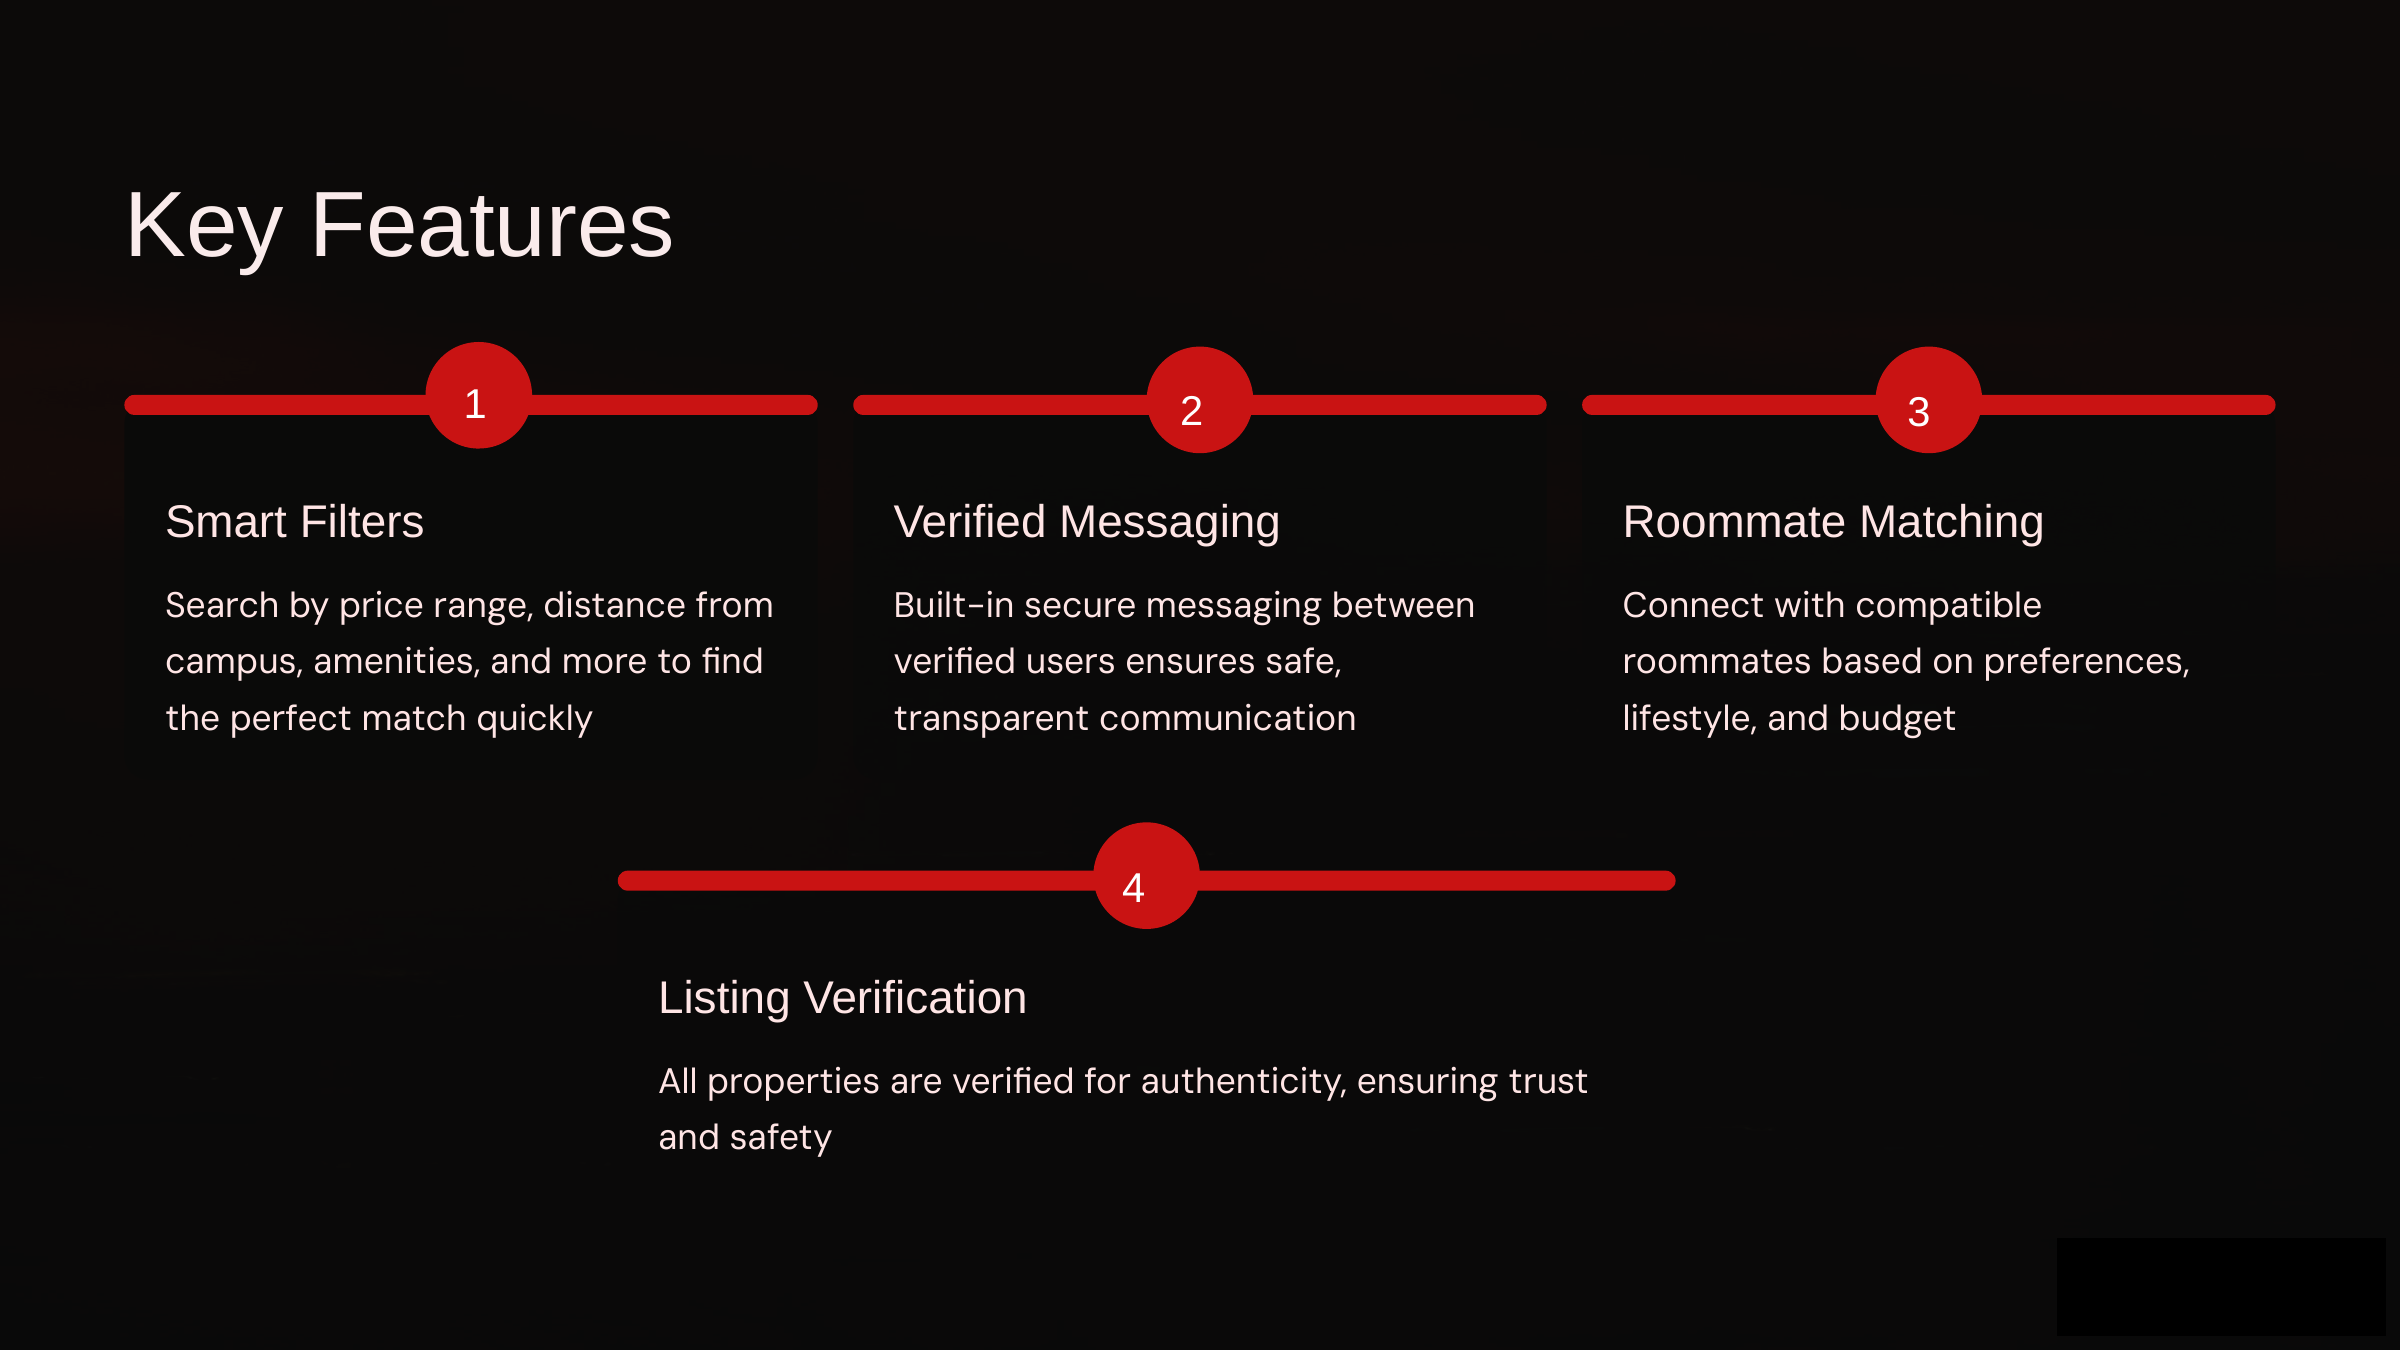

Key Features

1
2
3

Smart Filters
Verified Messaging
Roommate Matching
Search by price range, distance from campus, amenities, and more to find the perfect match quickly
Built-in secure messaging between verified users ensures safe, transparent communication
Connect with compatible roommates based on preferences, lifestyle, and budget

4

Listing Verification
All properties are verified for authenticity, ensuring trust and safety